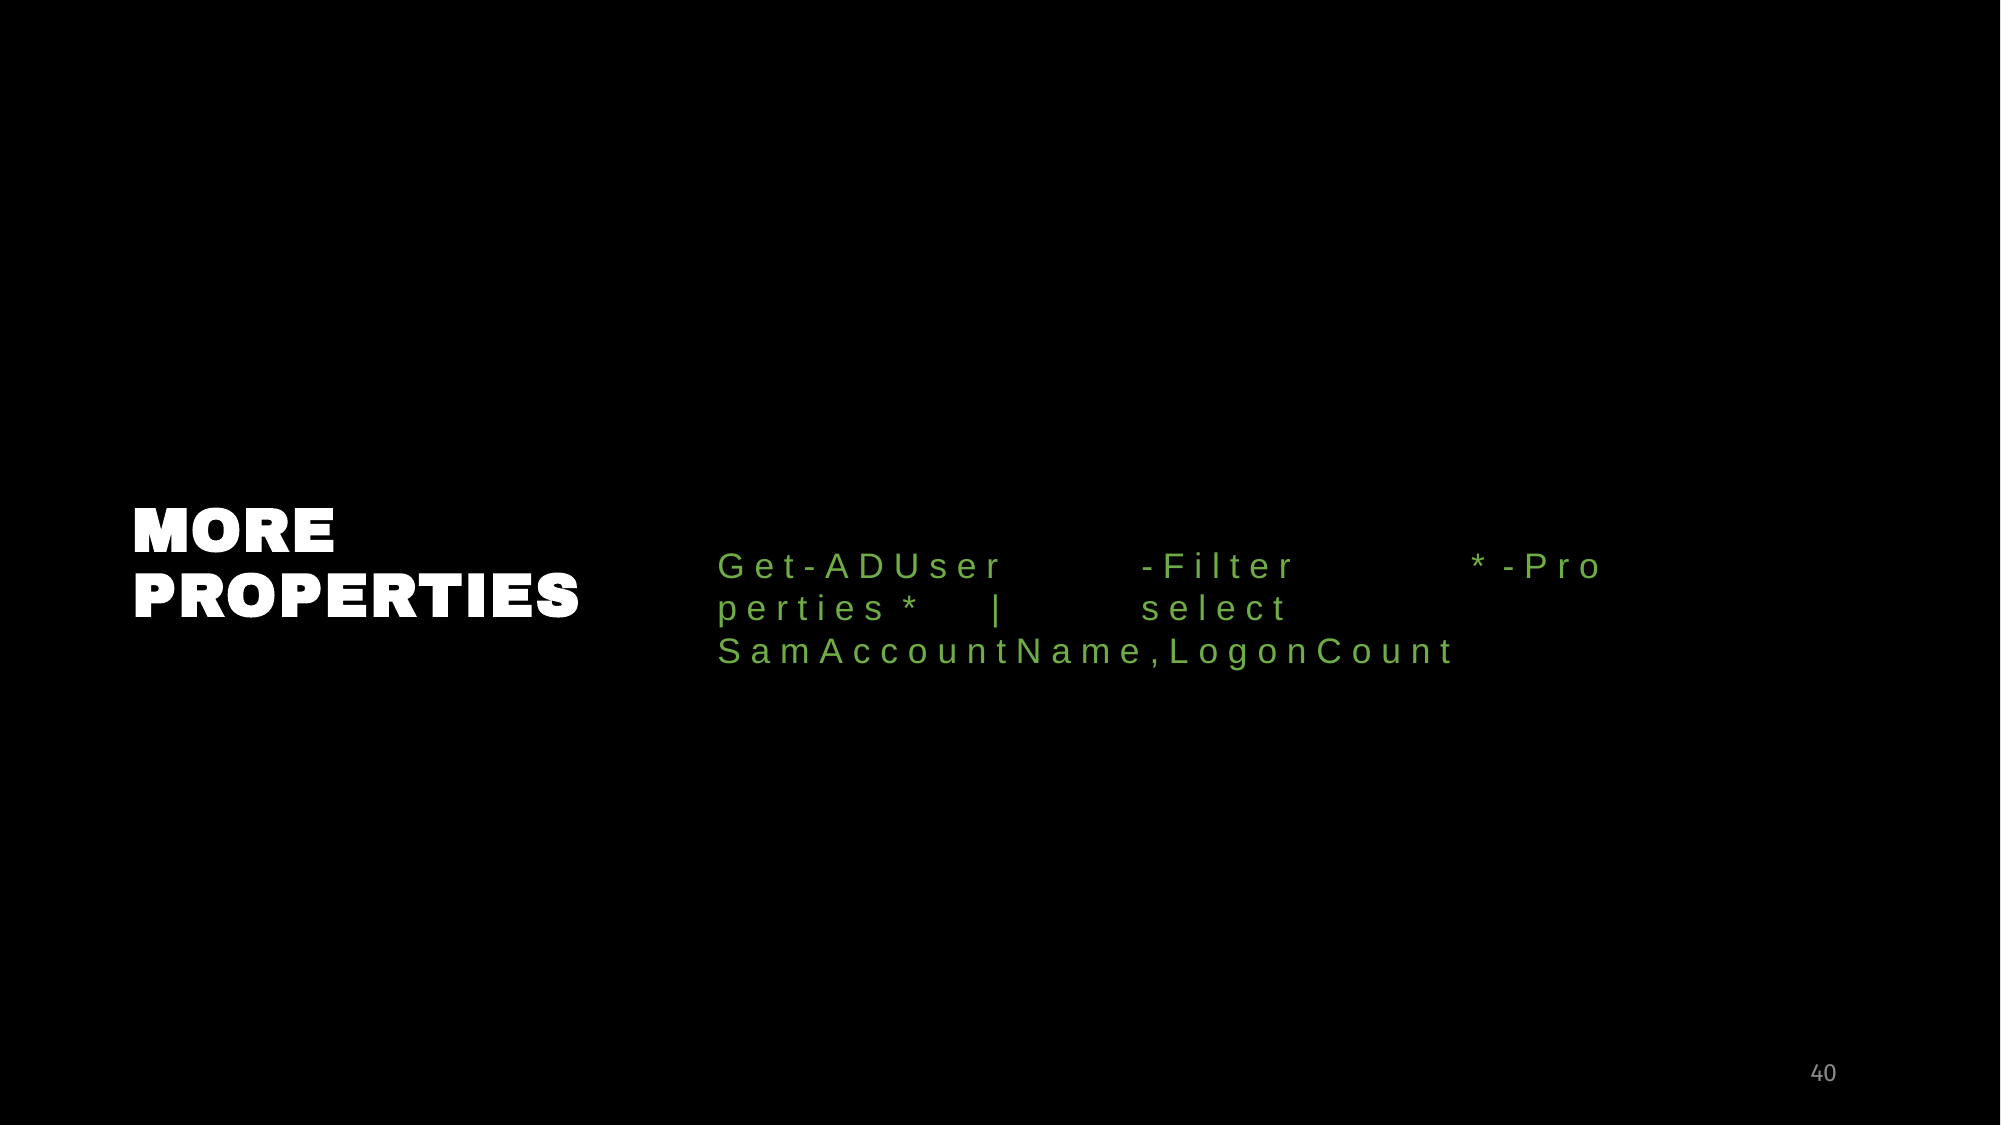

MORE PROPERTIES
G e t - A D U s e r	- F i l t e r	*	- P r o p e r t i e s  *	|	s e l e c t
S a m A c c o u n t N a m e , L o g o n C o u n t
40